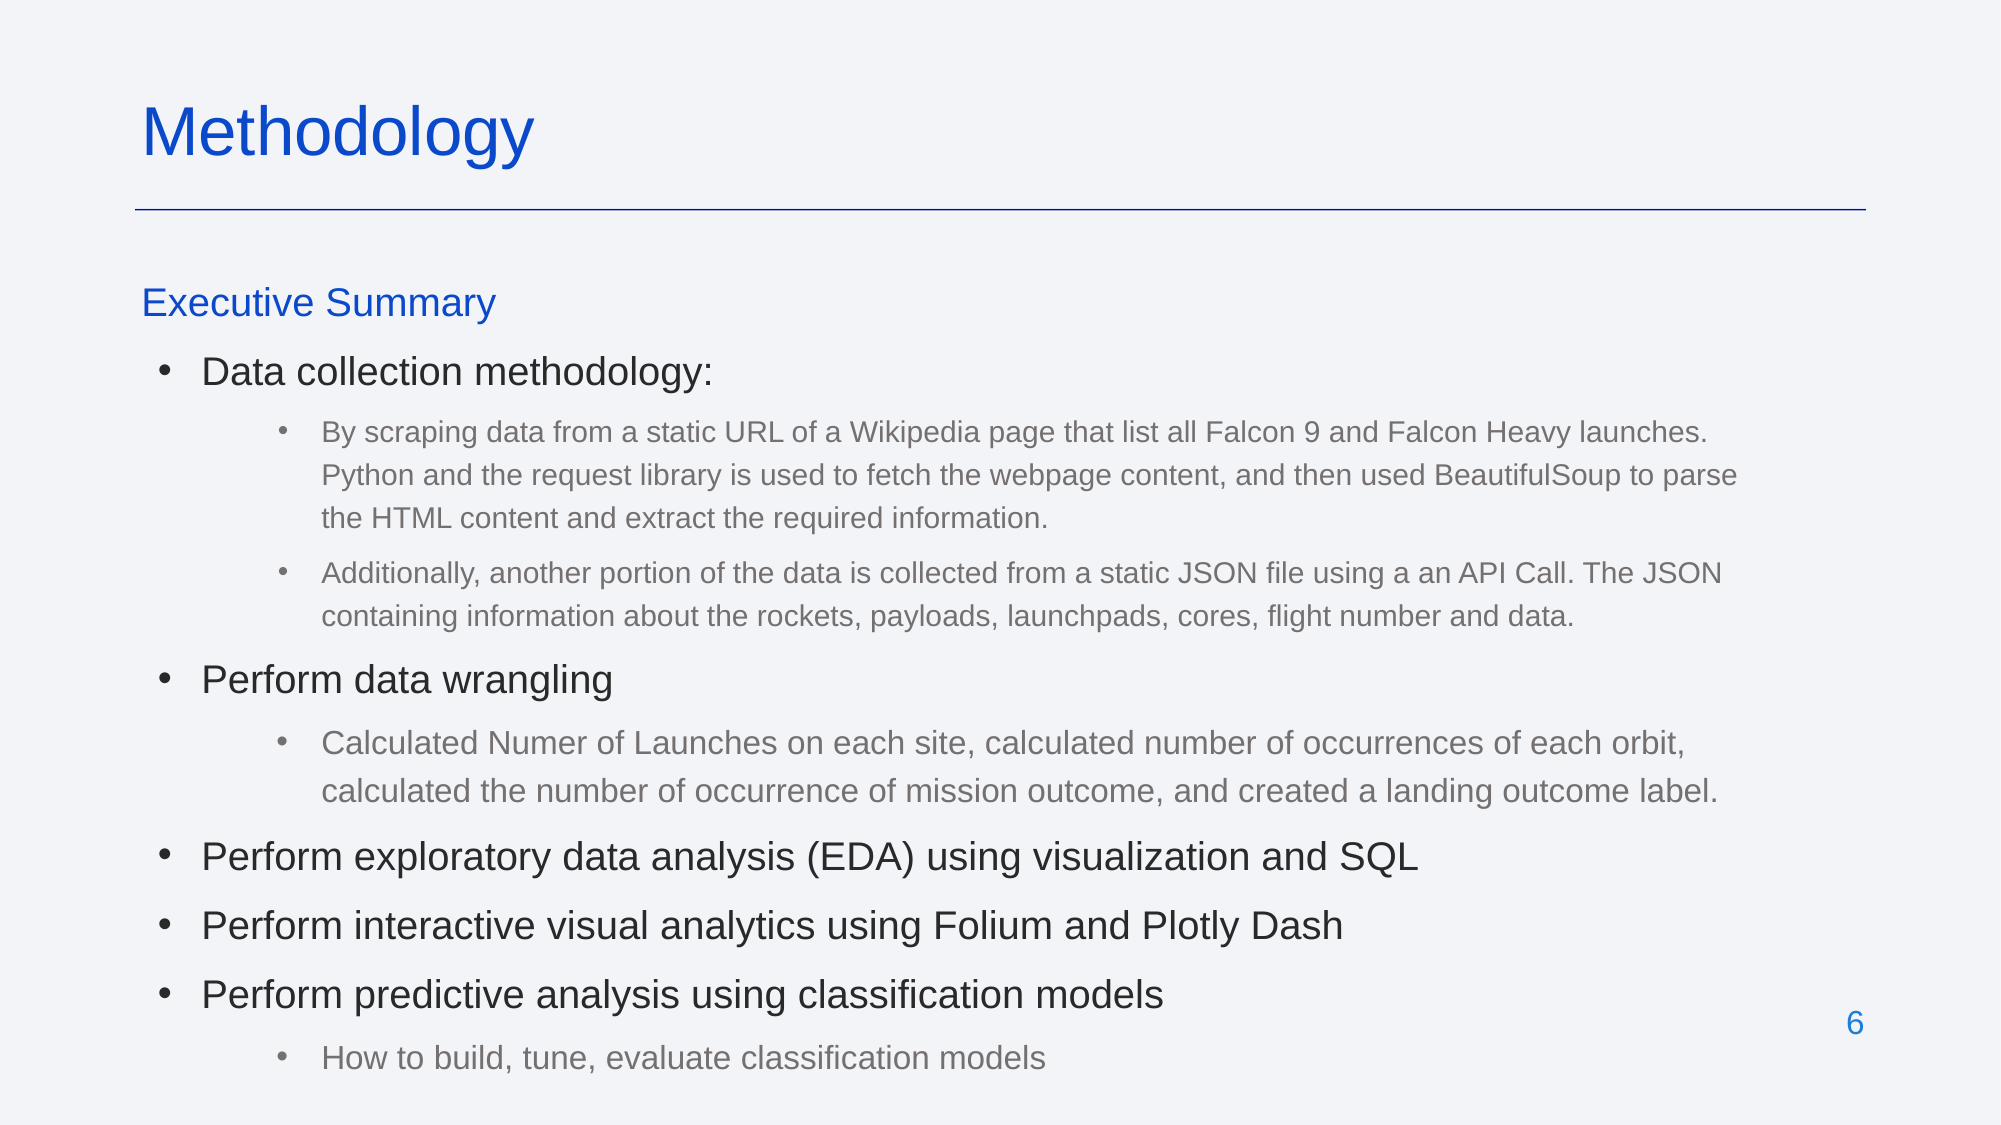

Methodology
Executive Summary
Data collection methodology:
By scraping data from a static URL of a Wikipedia page that list all Falcon 9 and Falcon Heavy launches. Python and the request library is used to fetch the webpage content, and then used BeautifulSoup to parse the HTML content and extract the required information.
Additionally, another portion of the data is collected from a static JSON file using a an API Call. The JSON containing information about the rockets, payloads, launchpads, cores, flight number and data.
Perform data wrangling
Calculated Numer of Launches on each site, calculated number of occurrences of each orbit, calculated the number of occurrence of mission outcome, and created a landing outcome label.
Perform exploratory data analysis (EDA) using visualization and SQL
Perform interactive visual analytics using Folium and Plotly Dash
Perform predictive analysis using classification models
How to build, tune, evaluate classification models

6